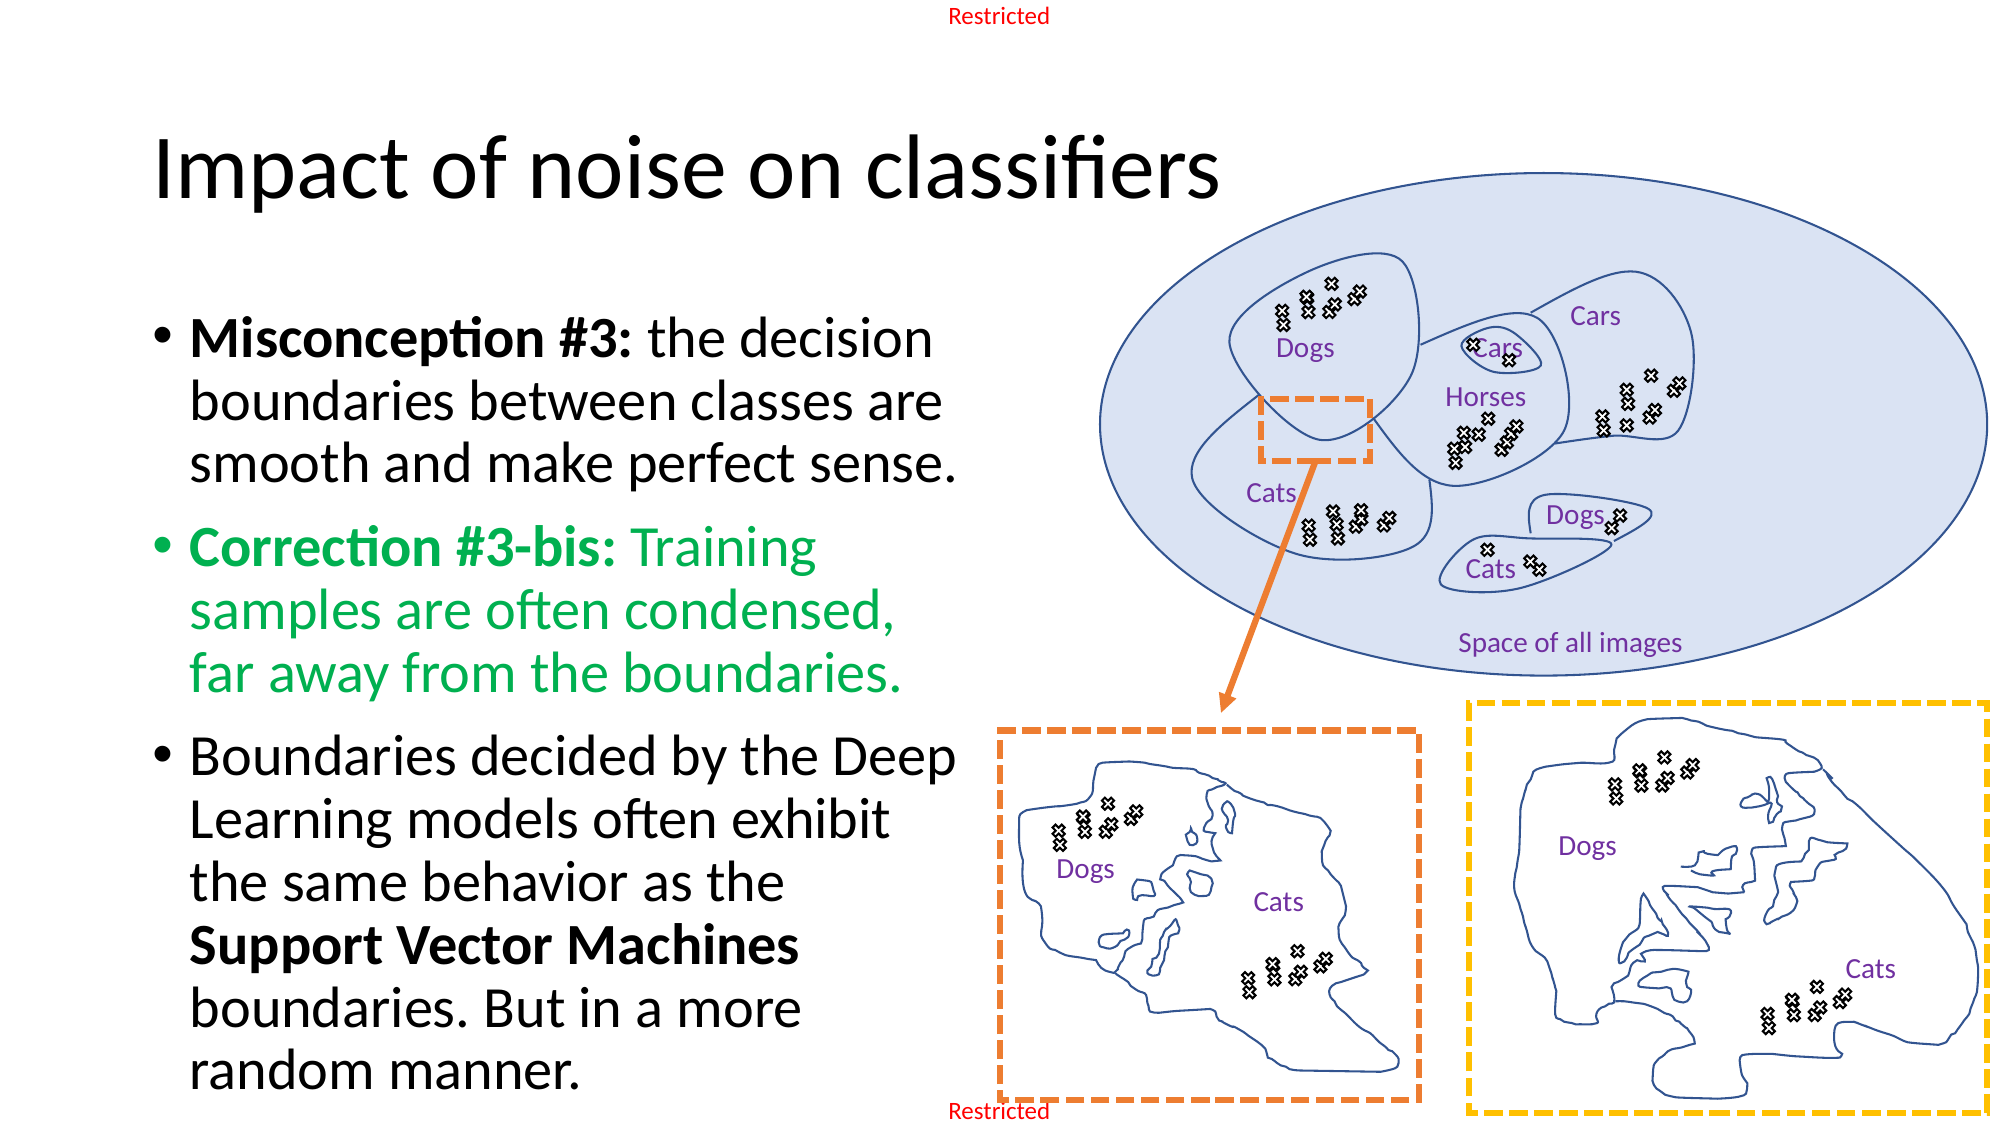

# Impact of noise on classifiers

Cars

Misconception #3: the decision boundaries between classes are smooth and make perfect sense.
Correction #3-bis: Training samples are often condensed, far away from the boundaries.
Boundaries decided by the Deep Learning models often exhibit the same behavior as the Support Vector Machines boundaries. But in a more random manner.

Dogs
Cars

Horses

Cats
Dogs

Cats

Space of all images

Dogs

Dogs

Cats

Cats